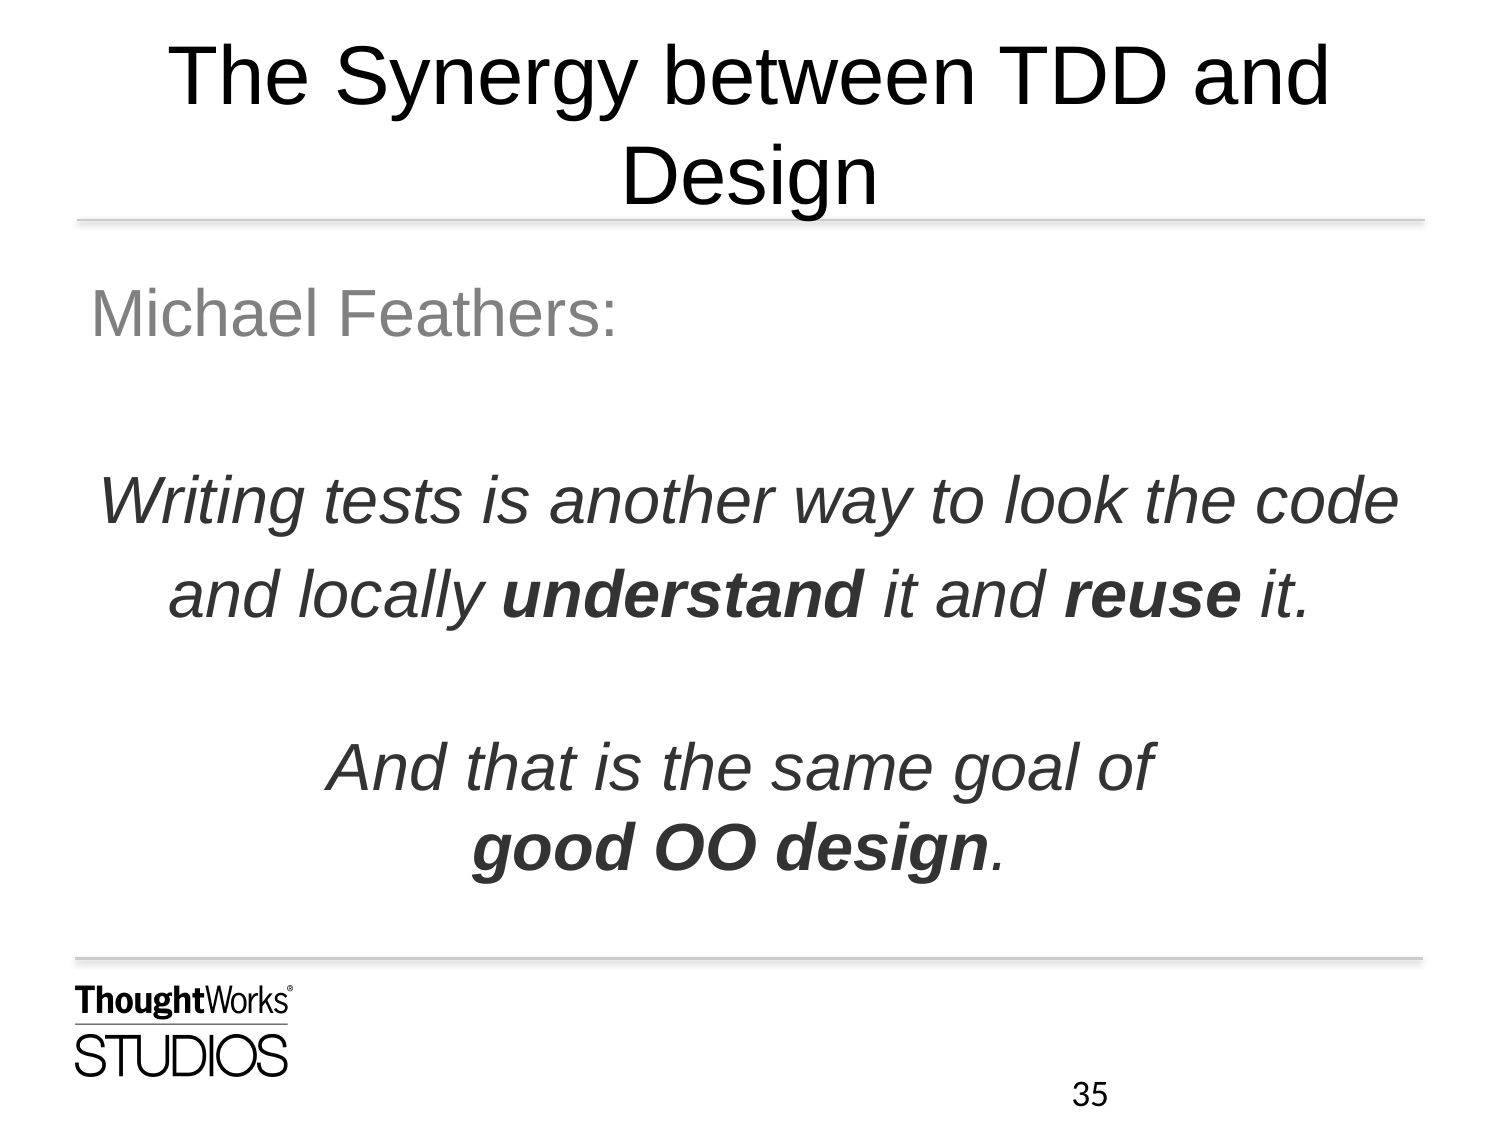

# The Synergy between TDD and Design
Michael Feathers:

Writing tests is another way to look the code
and locally understand it and reuse it.
And that is the same goal of
good OO design.
35